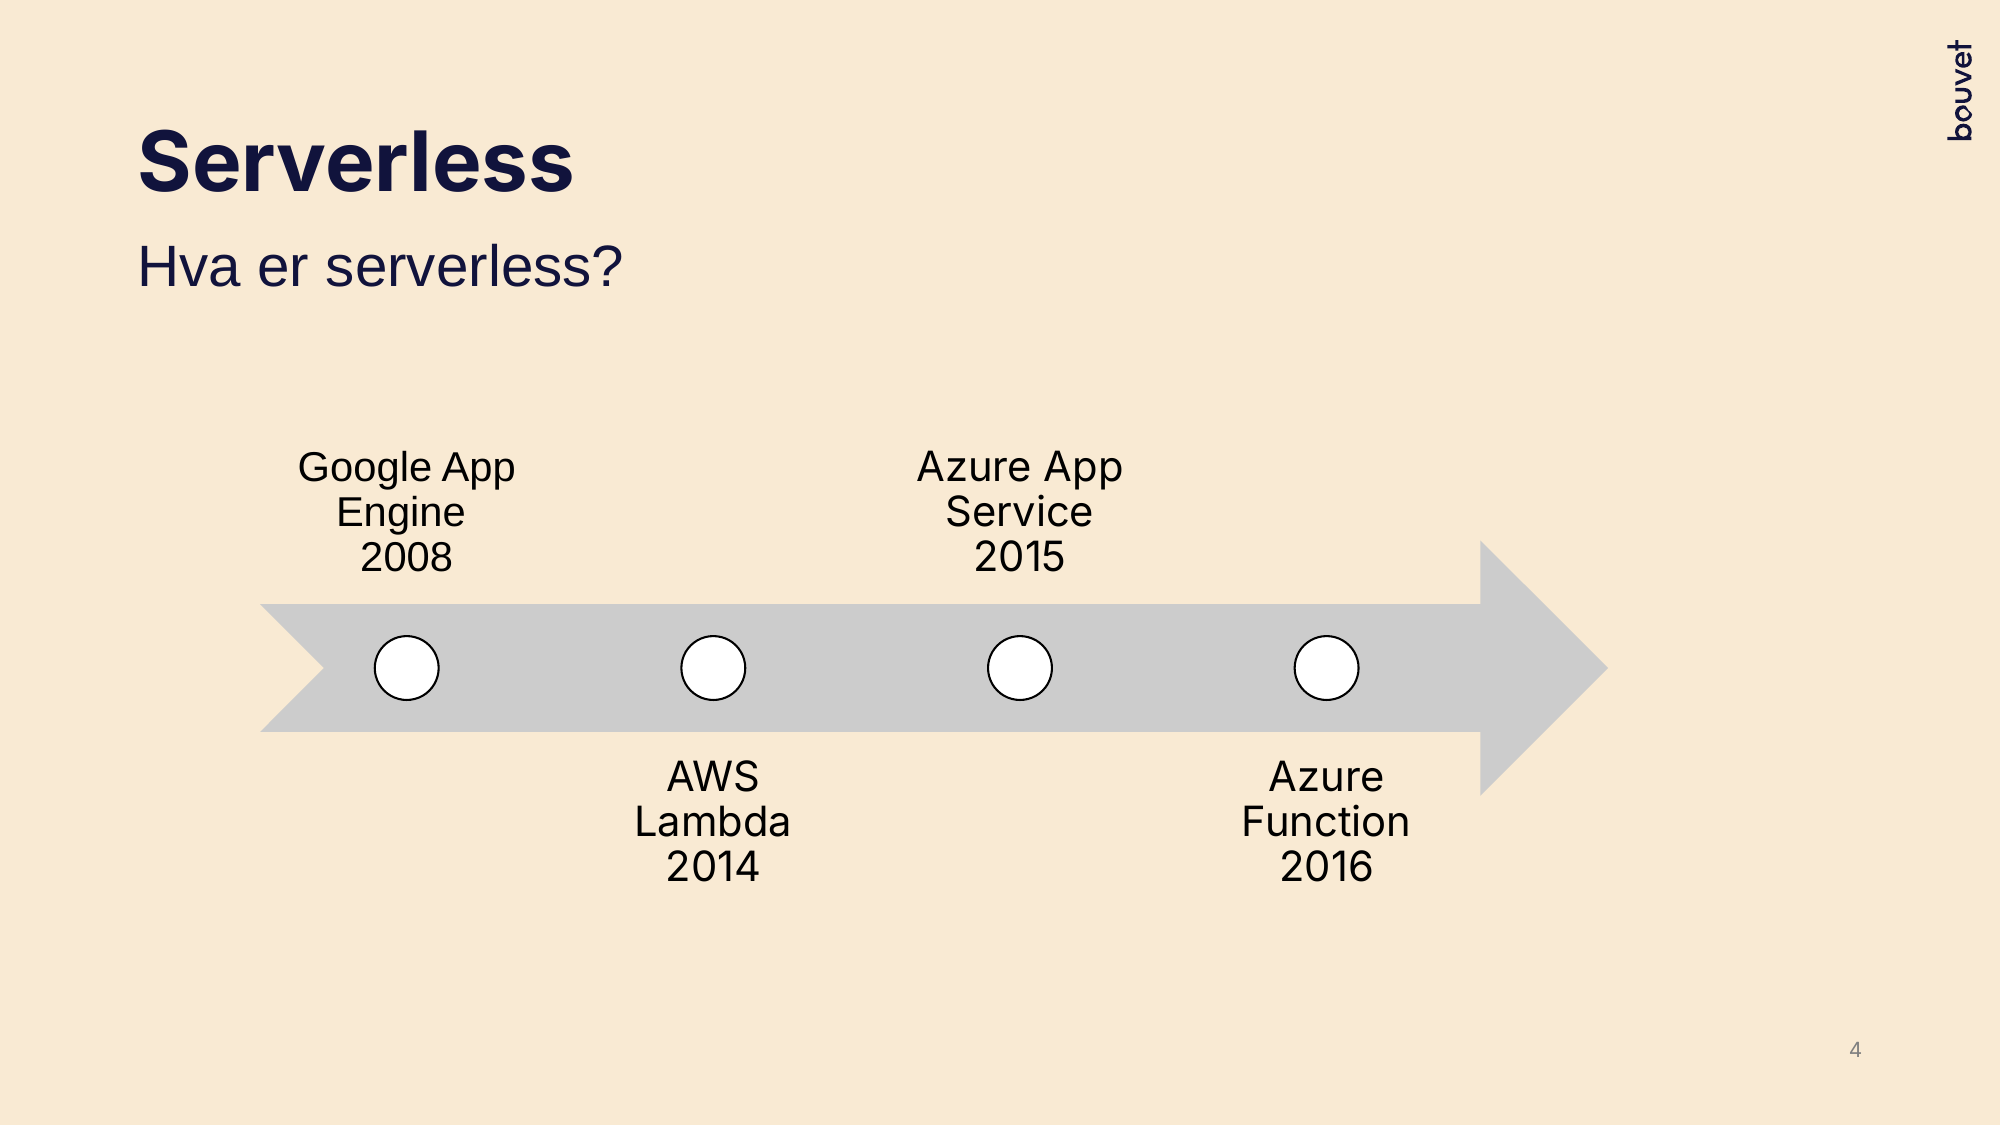

# Serverless
Hva er serverless?

Google App Engine  2008
AWS Lambda 2014
Azure App Service 2015
Azure Function 2016
4